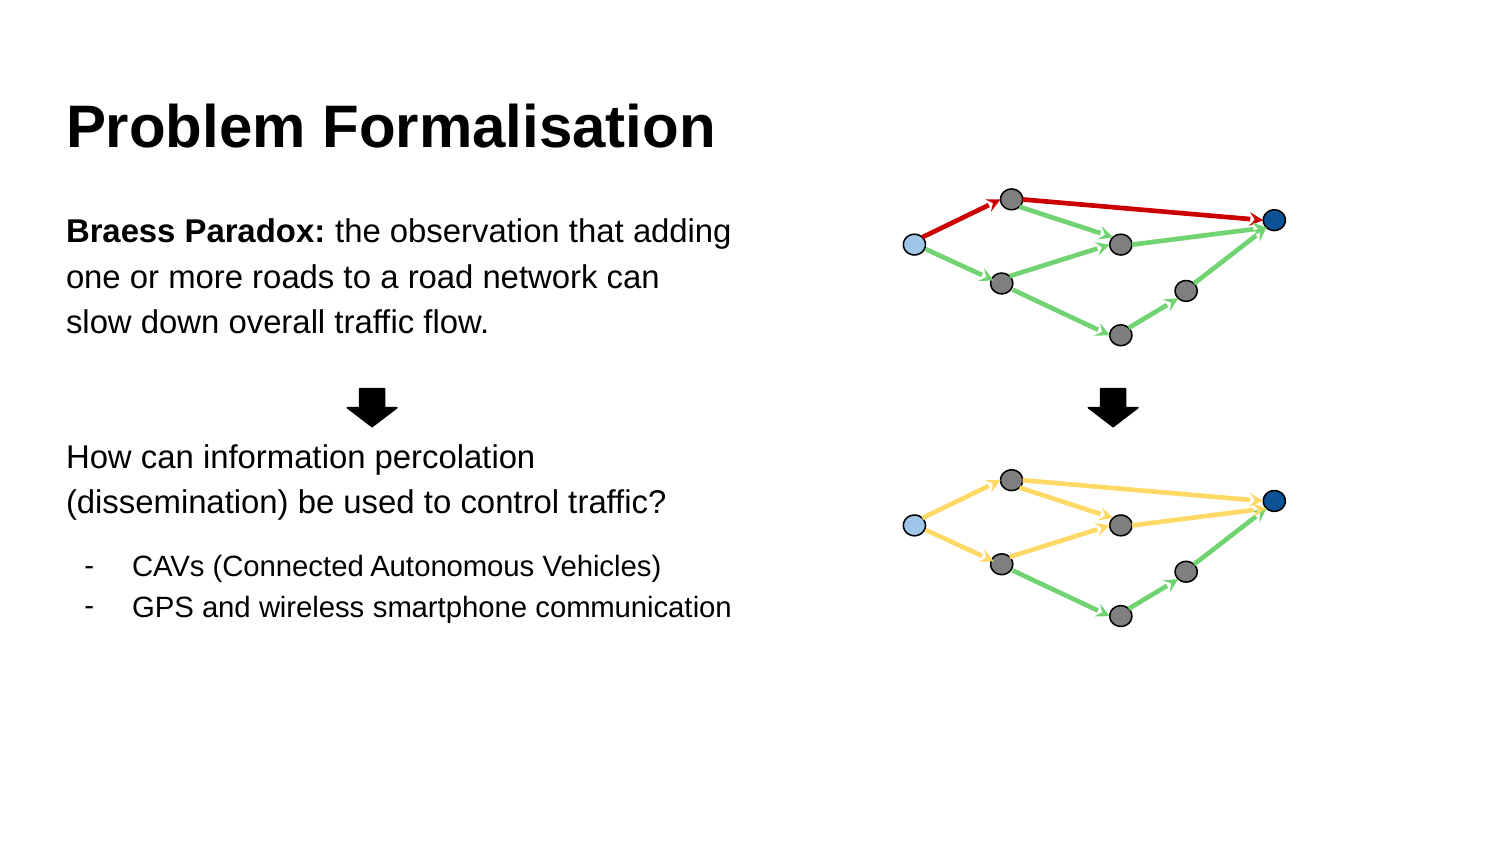

# Problem Formalisation
Braess Paradox: the observation that adding one or more roads to a road network can slow down overall traffic flow.

How can information percolation (dissemination) be used to control traffic?
CAVs (Connected Autonomous Vehicles)
GPS and wireless smartphone communication